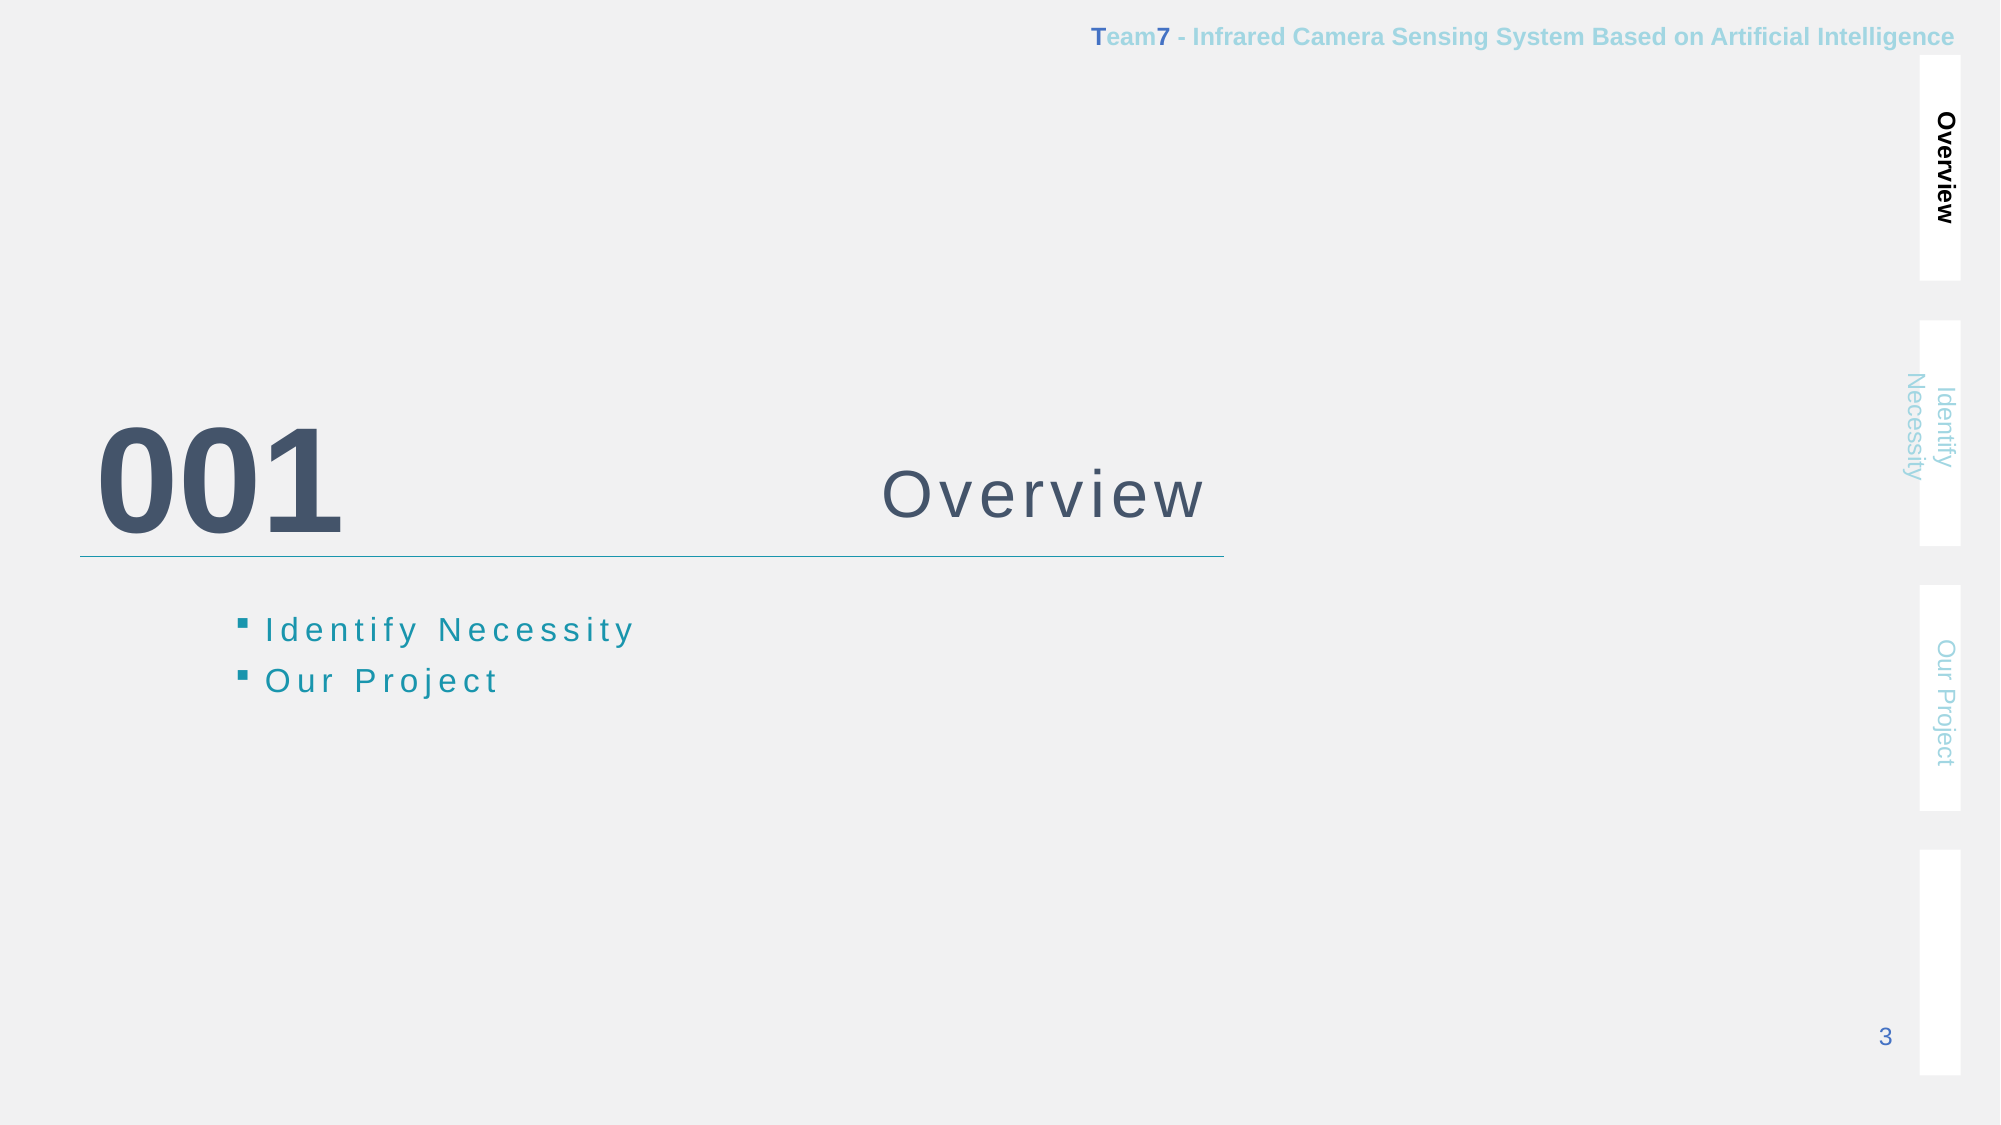

Team7 - Infrared Camera Sensing System Based on Artificial Intelligence

Overview
Identify Necessity

001
Overview

Identify Necessity
Our Project
Our Project